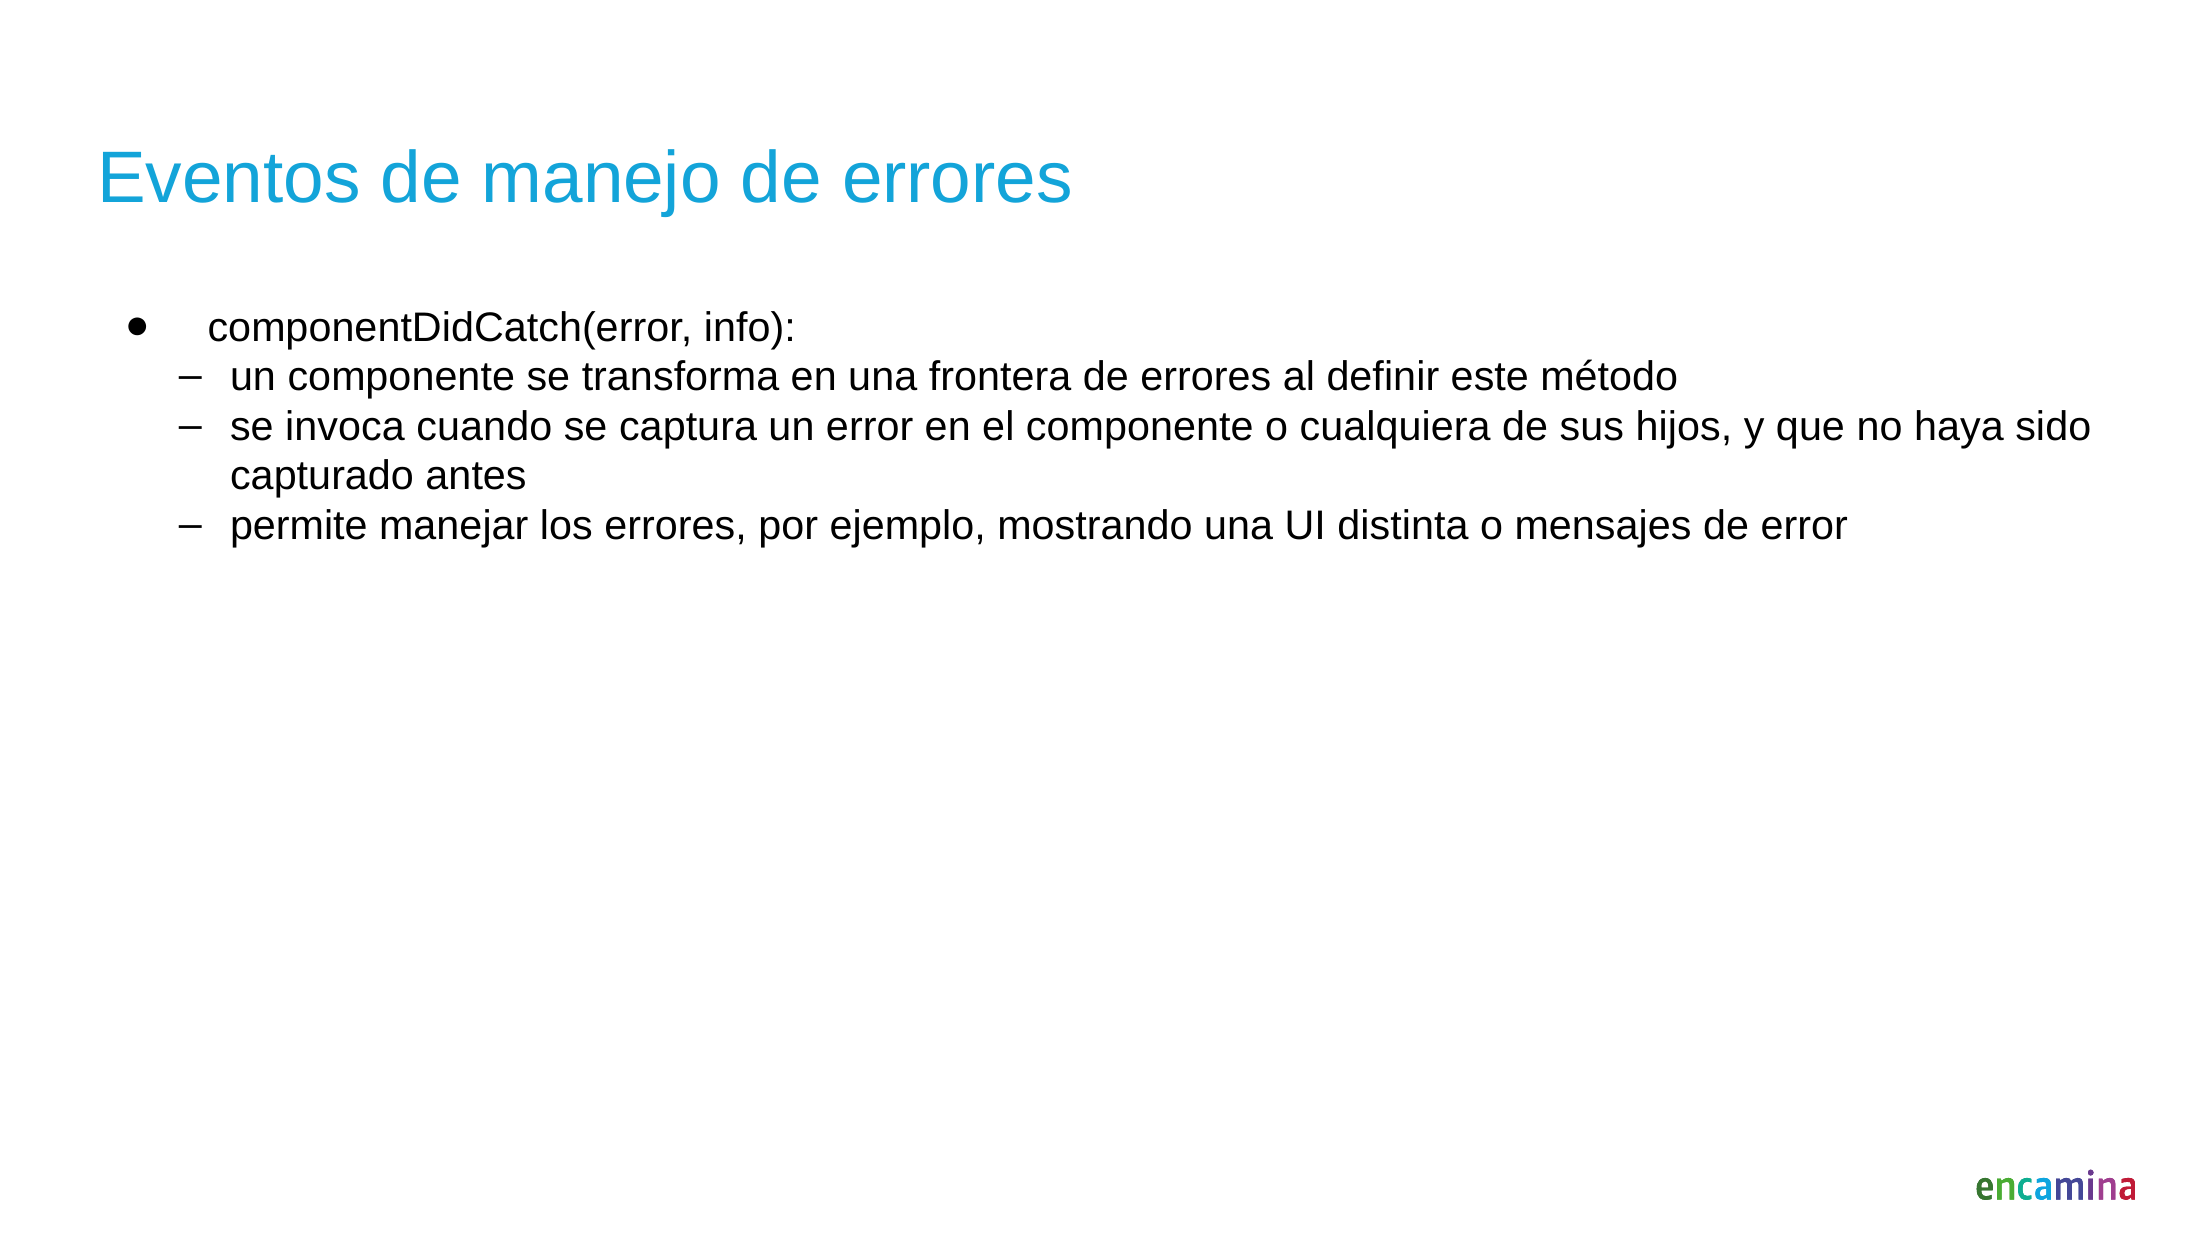

# Eventos de manejo de errores
componentDidCatch(error, info):
un componente se transforma en una frontera de errores al definir este método
se invoca cuando se captura un error en el componente o cualquiera de sus hijos, y que no haya sido capturado antes
permite manejar los errores, por ejemplo, mostrando una UI distinta o mensajes de error